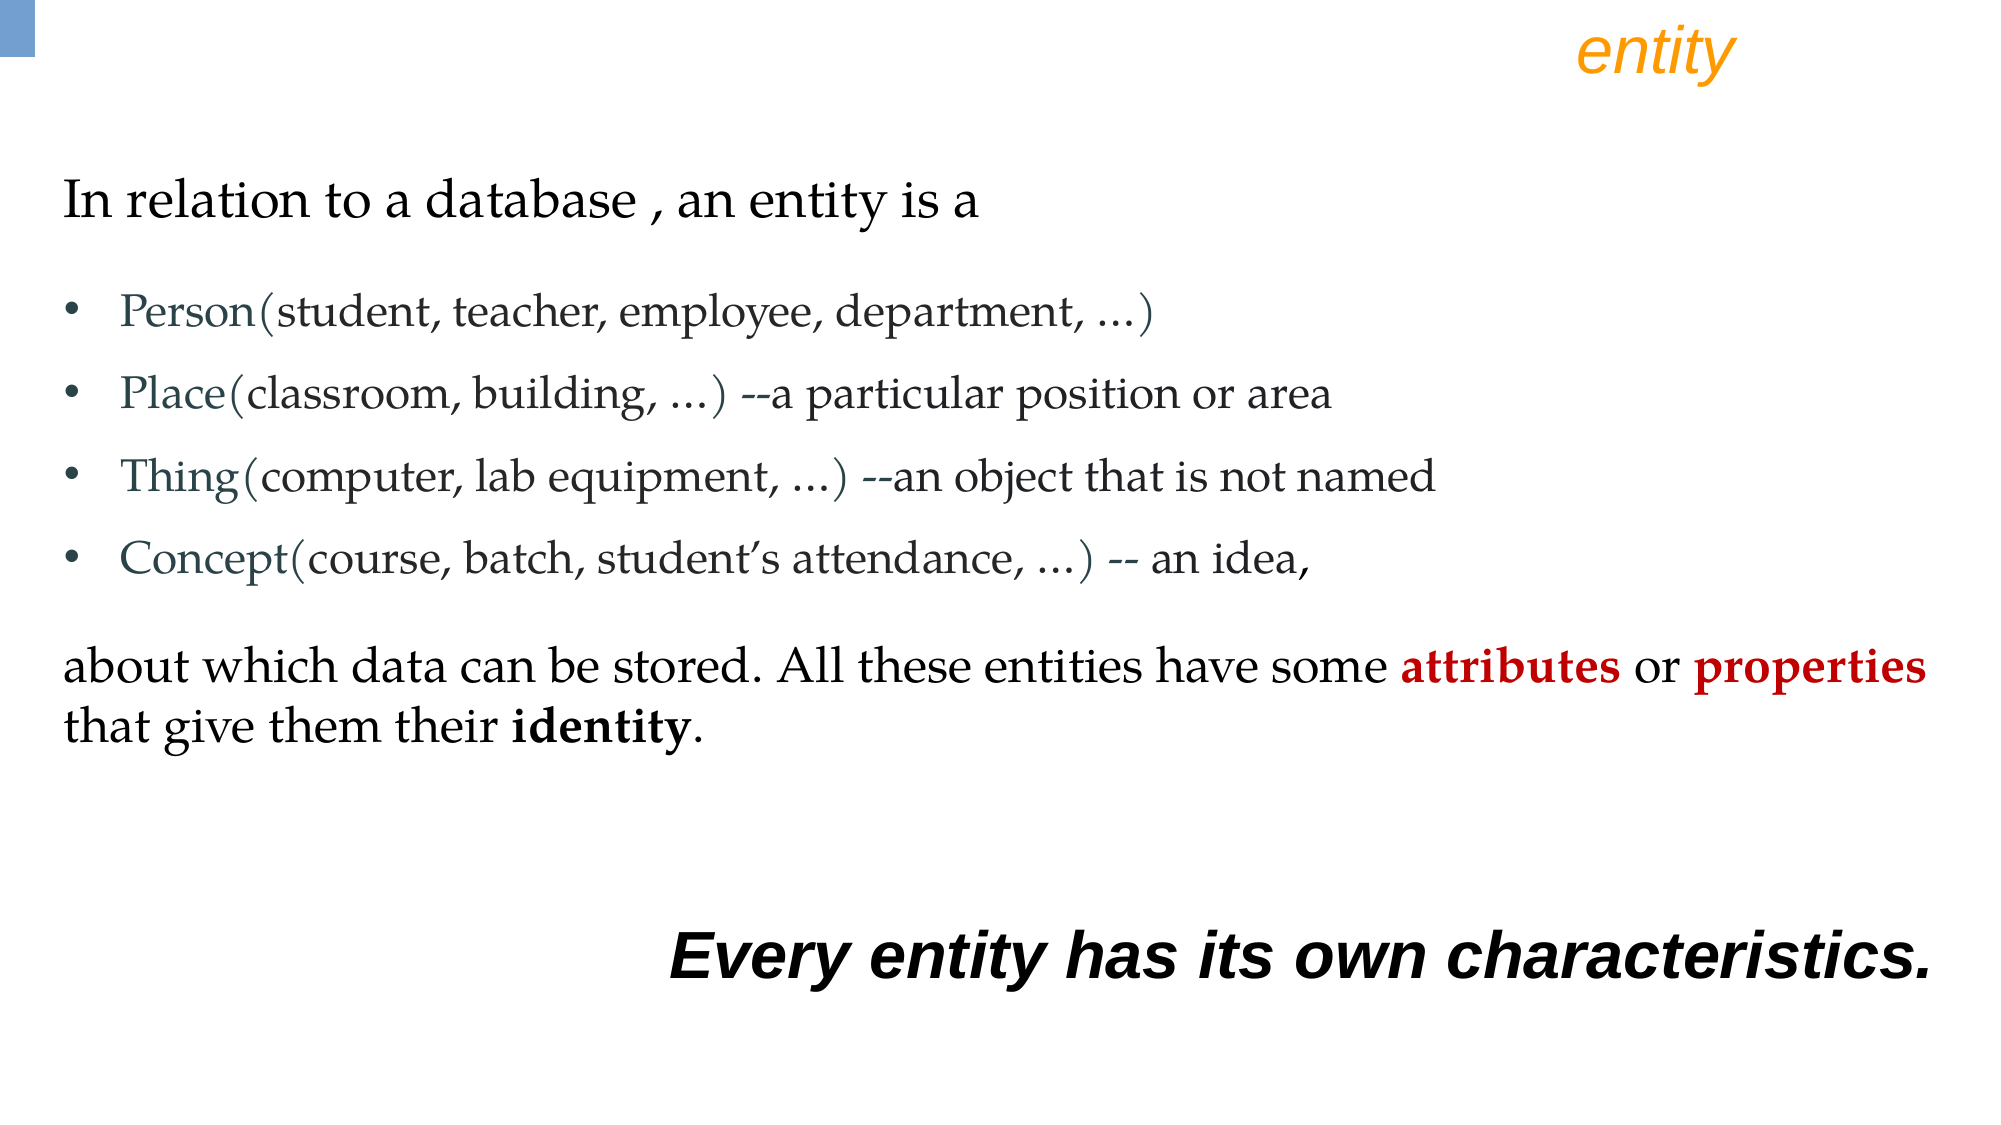

entity
In relation to a database , an entity is a

Person(student, teacher, employee, department, …)
Place(classroom, building, …) --a particular position or area
Thing(computer, lab equipment, …) --an object that is not named
Concept(course, batch, student’s attendance, …) -- an idea,

about which data can be stored. All these entities have some attributes or properties that give them their identity.
Every entity has its own characteristics.